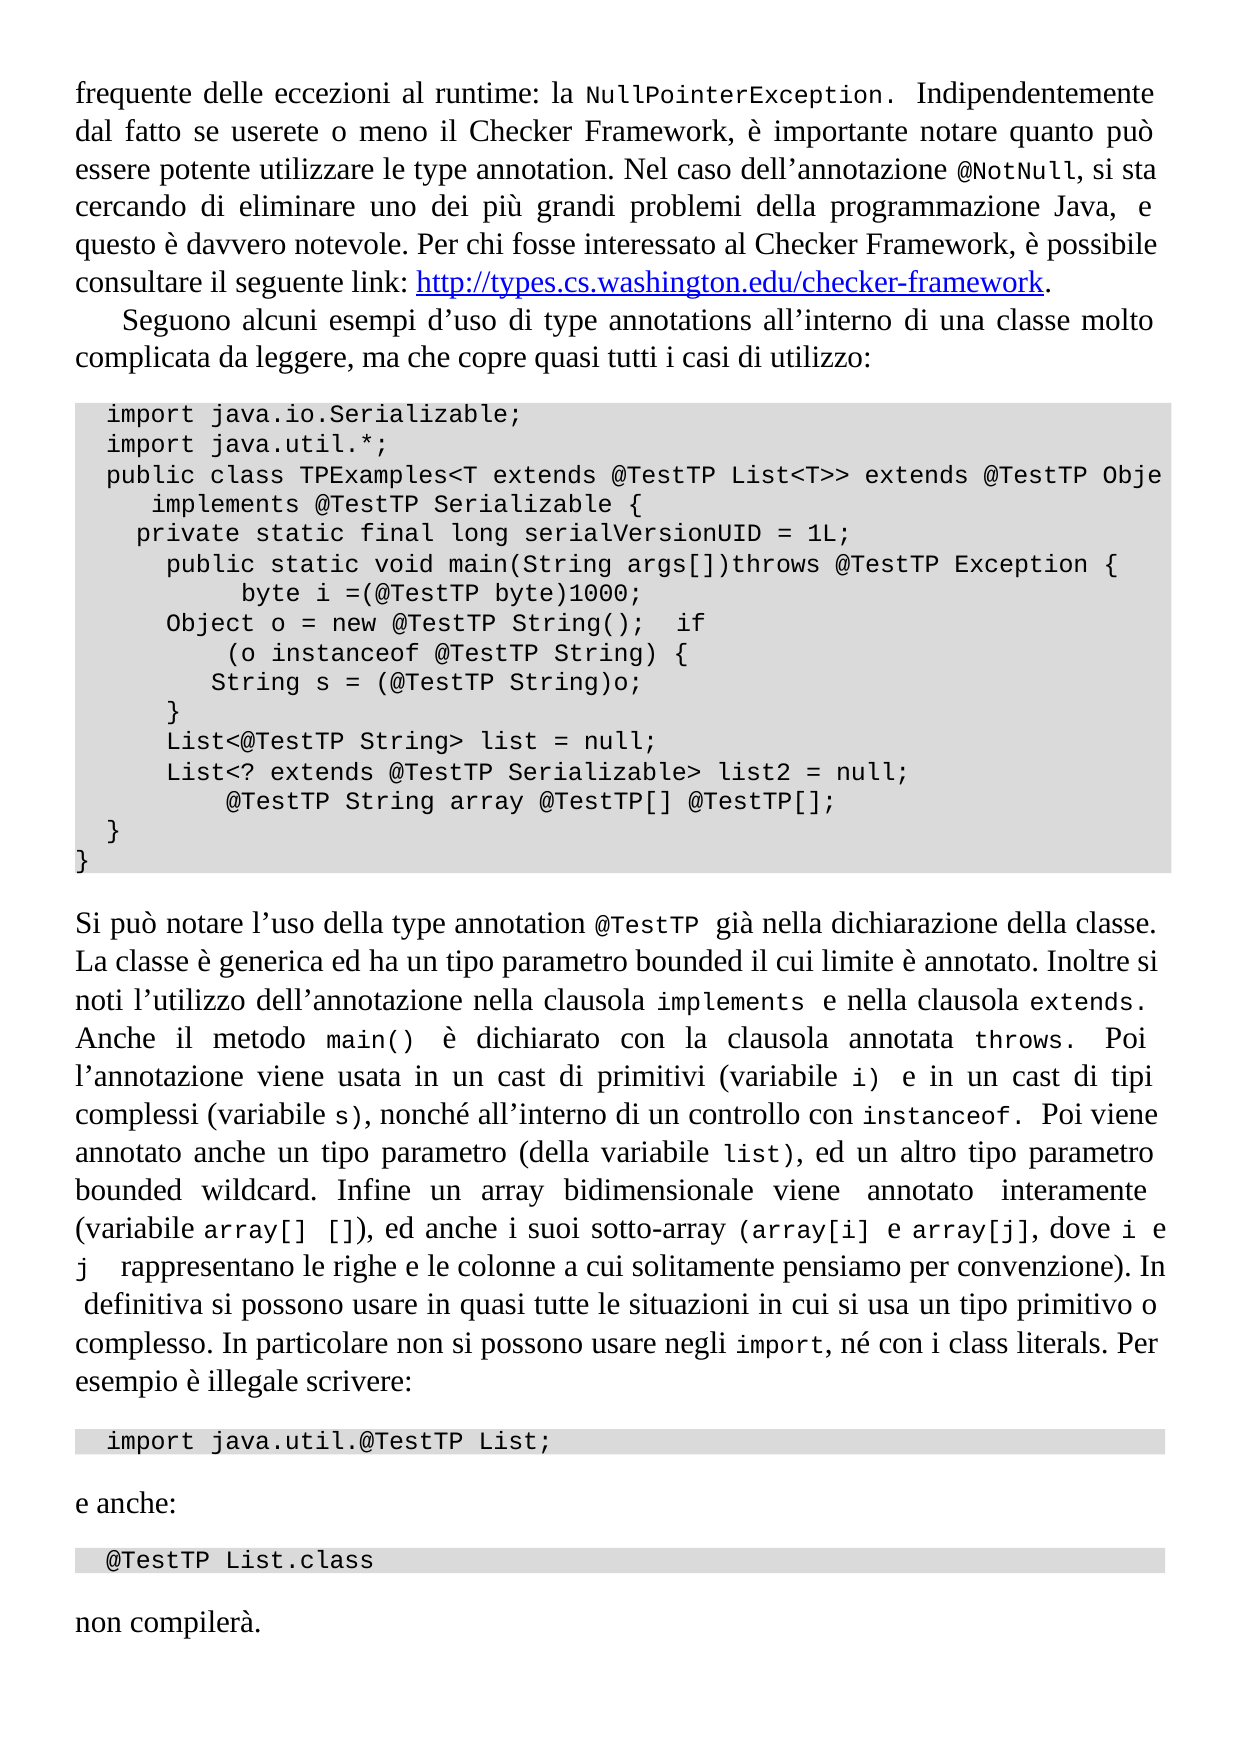

frequente delle eccezioni al runtime: la NullPointerException. Indipendentemente  dal fatto se userete o meno il Checker Framework, è importante notare quanto può  essere potente utilizzare le type annotation. Nel caso dell’annotazione @NotNull, si sta  cercando di eliminare uno dei più grandi problemi della programmazione Java, e  questo è davvero notevole. Per chi fosse interessato al Checker Framework, è possibile  consultare il seguente link: http://types.cs.washington.edu/checker-framework.
Seguono alcuni esempi d’uso di type annotations all’interno di una classe molto  complicata da leggere, ma che copre quasi tutti i casi di utilizzo:
import java.io.Serializable;
import java.util.*;
public class TPExamples<T extends @TestTP List<T>> extends @TestTP Obje  implements @TestTP Serializable {
private static final long serialVersionUID = 1L;
public static void main(String args[])throws @TestTP Exception {  byte i =(@TestTP byte)1000;
Object o = new @TestTP String();  if (o instanceof @TestTP String) {
String s = (@TestTP String)o;
}
List<@TestTP String> list = null;
List<? extends @TestTP Serializable> list2 = null;  @TestTP String array @TestTP[] @TestTP[];
}
}
Si può notare l’uso della type annotation @TestTP già nella dichiarazione della classe.  La classe è generica ed ha un tipo parametro bounded il cui limite è annotato. Inoltre si  noti l’utilizzo dell’annotazione nella clausola implements e nella clausola extends.  Anche il metodo main() è dichiarato con la clausola annotata throws. Poi  l’annotazione viene usata in un cast di primitivi (variabile i) e in un cast di tipi  complessi (variabile s), nonché all’interno di un controllo con instanceof. Poi viene  annotato anche un tipo parametro (della variabile list), ed un altro tipo parametro  bounded wildcard. Infine un array bidimensionale viene annotato interamente  (variabile array[] []), ed anche i suoi sotto-array (array[i] e array[j], dove i e j  rappresentano le righe e le colonne a cui solitamente pensiamo per convenzione). In  definitiva si possono usare in quasi tutte le situazioni in cui si usa un tipo primitivo o  complesso. In particolare non si possono usare negli import, né con i class literals. Per  esempio è illegale scrivere:
import java.util.@TestTP List;
e anche:
@TestTP List.class
non compilerà.